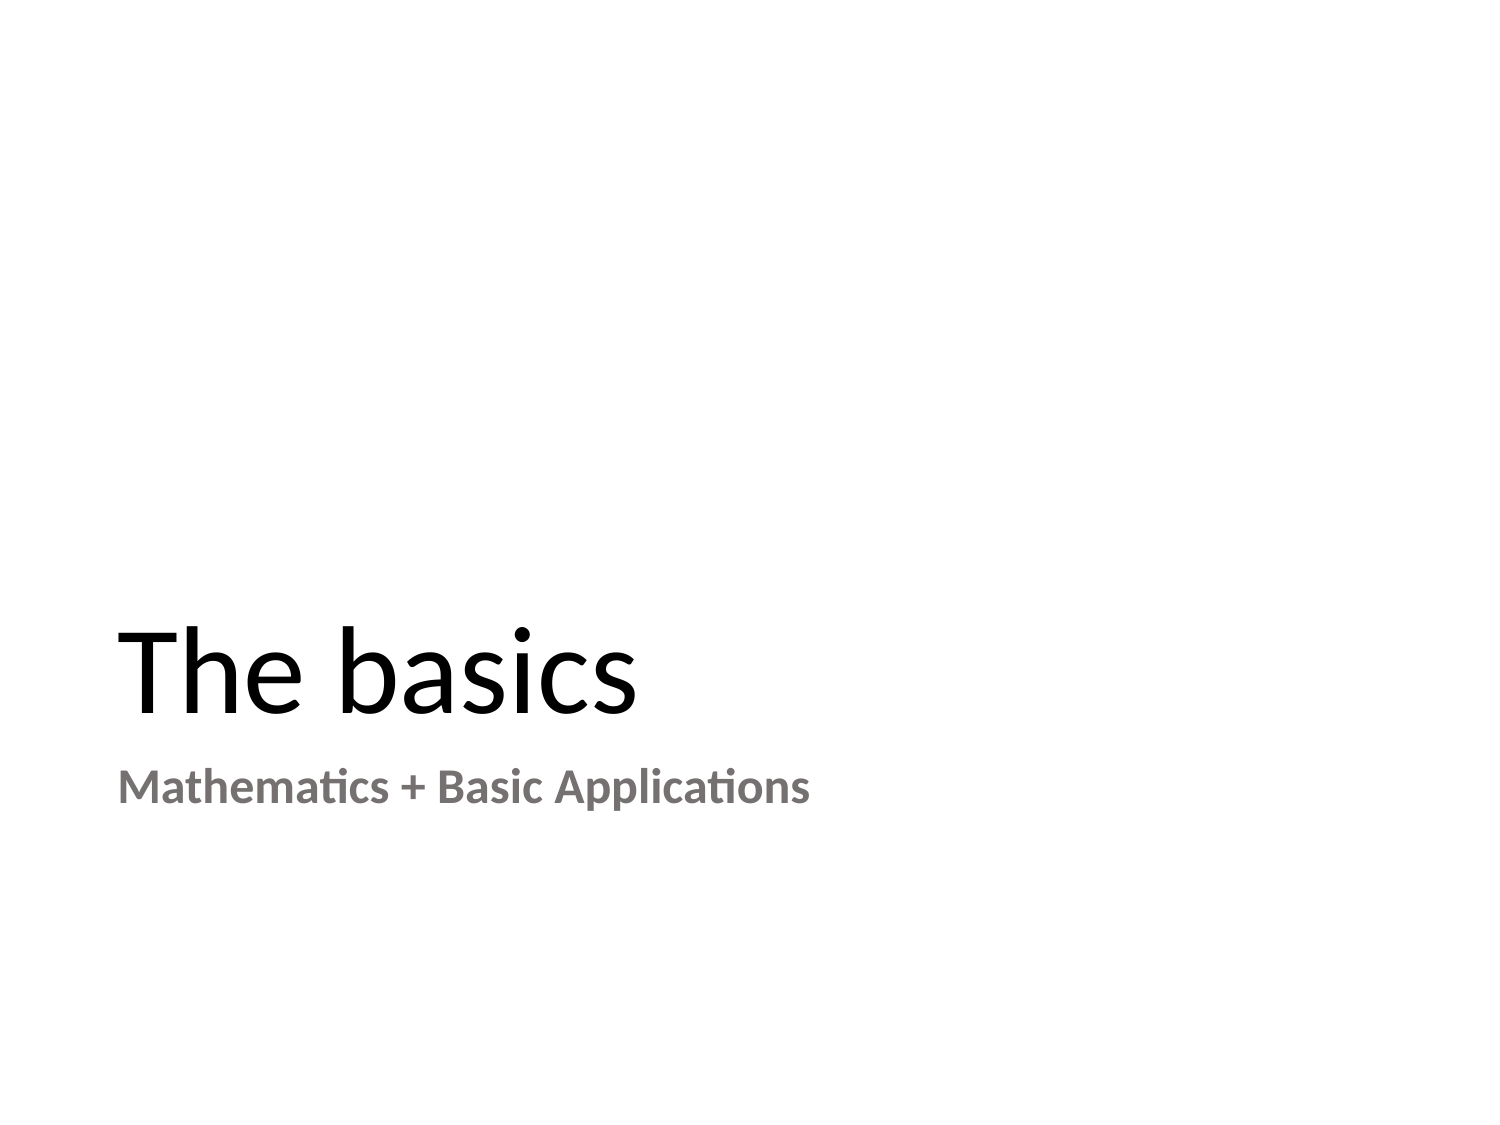

# The basics
Mathematics + Basic Applications